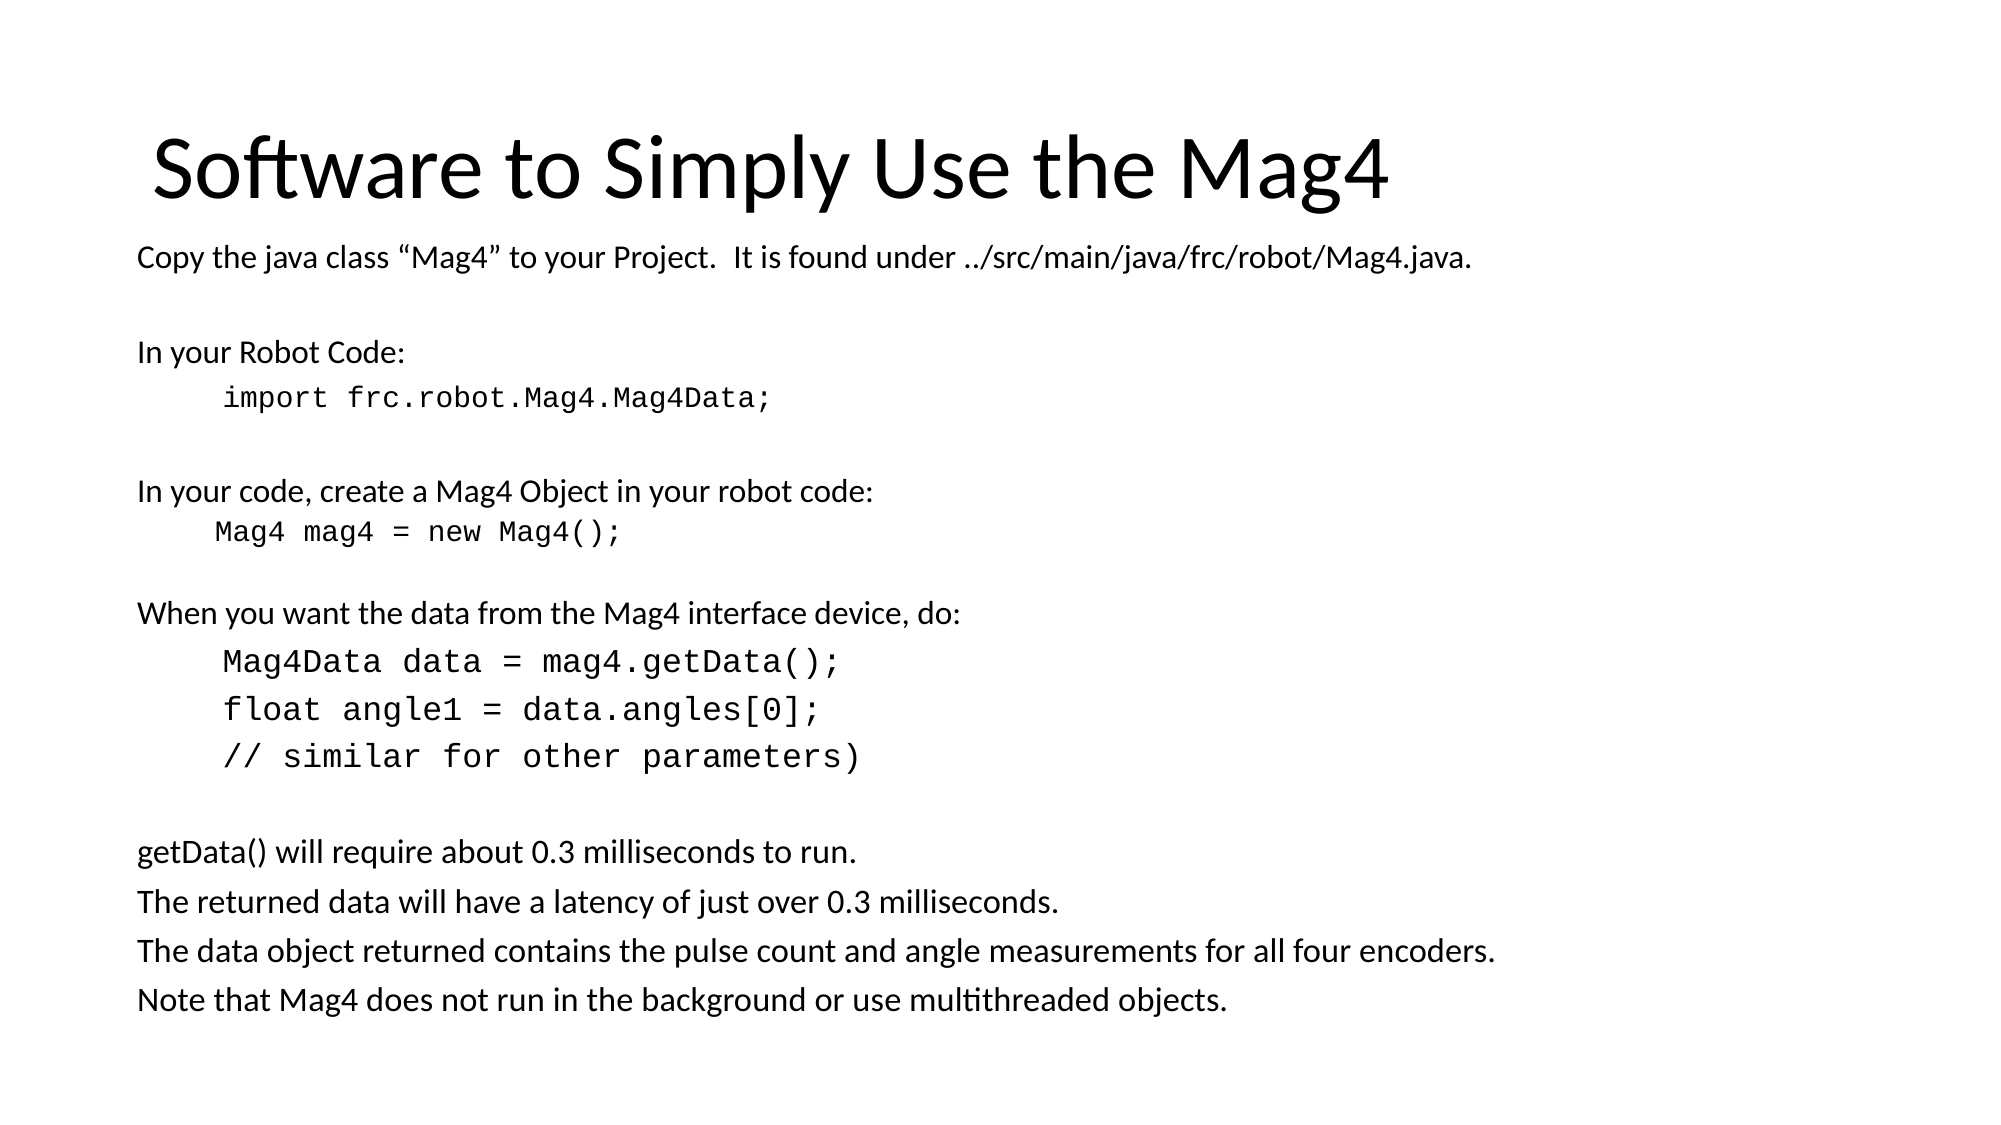

# Software to Simply Use the Mag4
Copy the java class “Mag4” to your Project.  It is found under ../src/main/java/frc/robot/Mag4.java.

In your Robot Code:
	import frc.robot.Mag4.Mag4Data;

In your code, create a Mag4 Object in your robot code:
	Mag4 mag4 = new Mag4();

When you want the data from the Mag4 interface device, do:
	Mag4Data data = mag4.getData();
	float angle1 = data.angles[0];
	// similar for other parameters)

getData() will require about 0.3 milliseconds to run.
The returned data will have a latency of just over 0.3 milliseconds.
The data object returned contains the pulse count and angle measurements for all four encoders.
Note that Mag4 does not run in the background or use multithreaded objects.